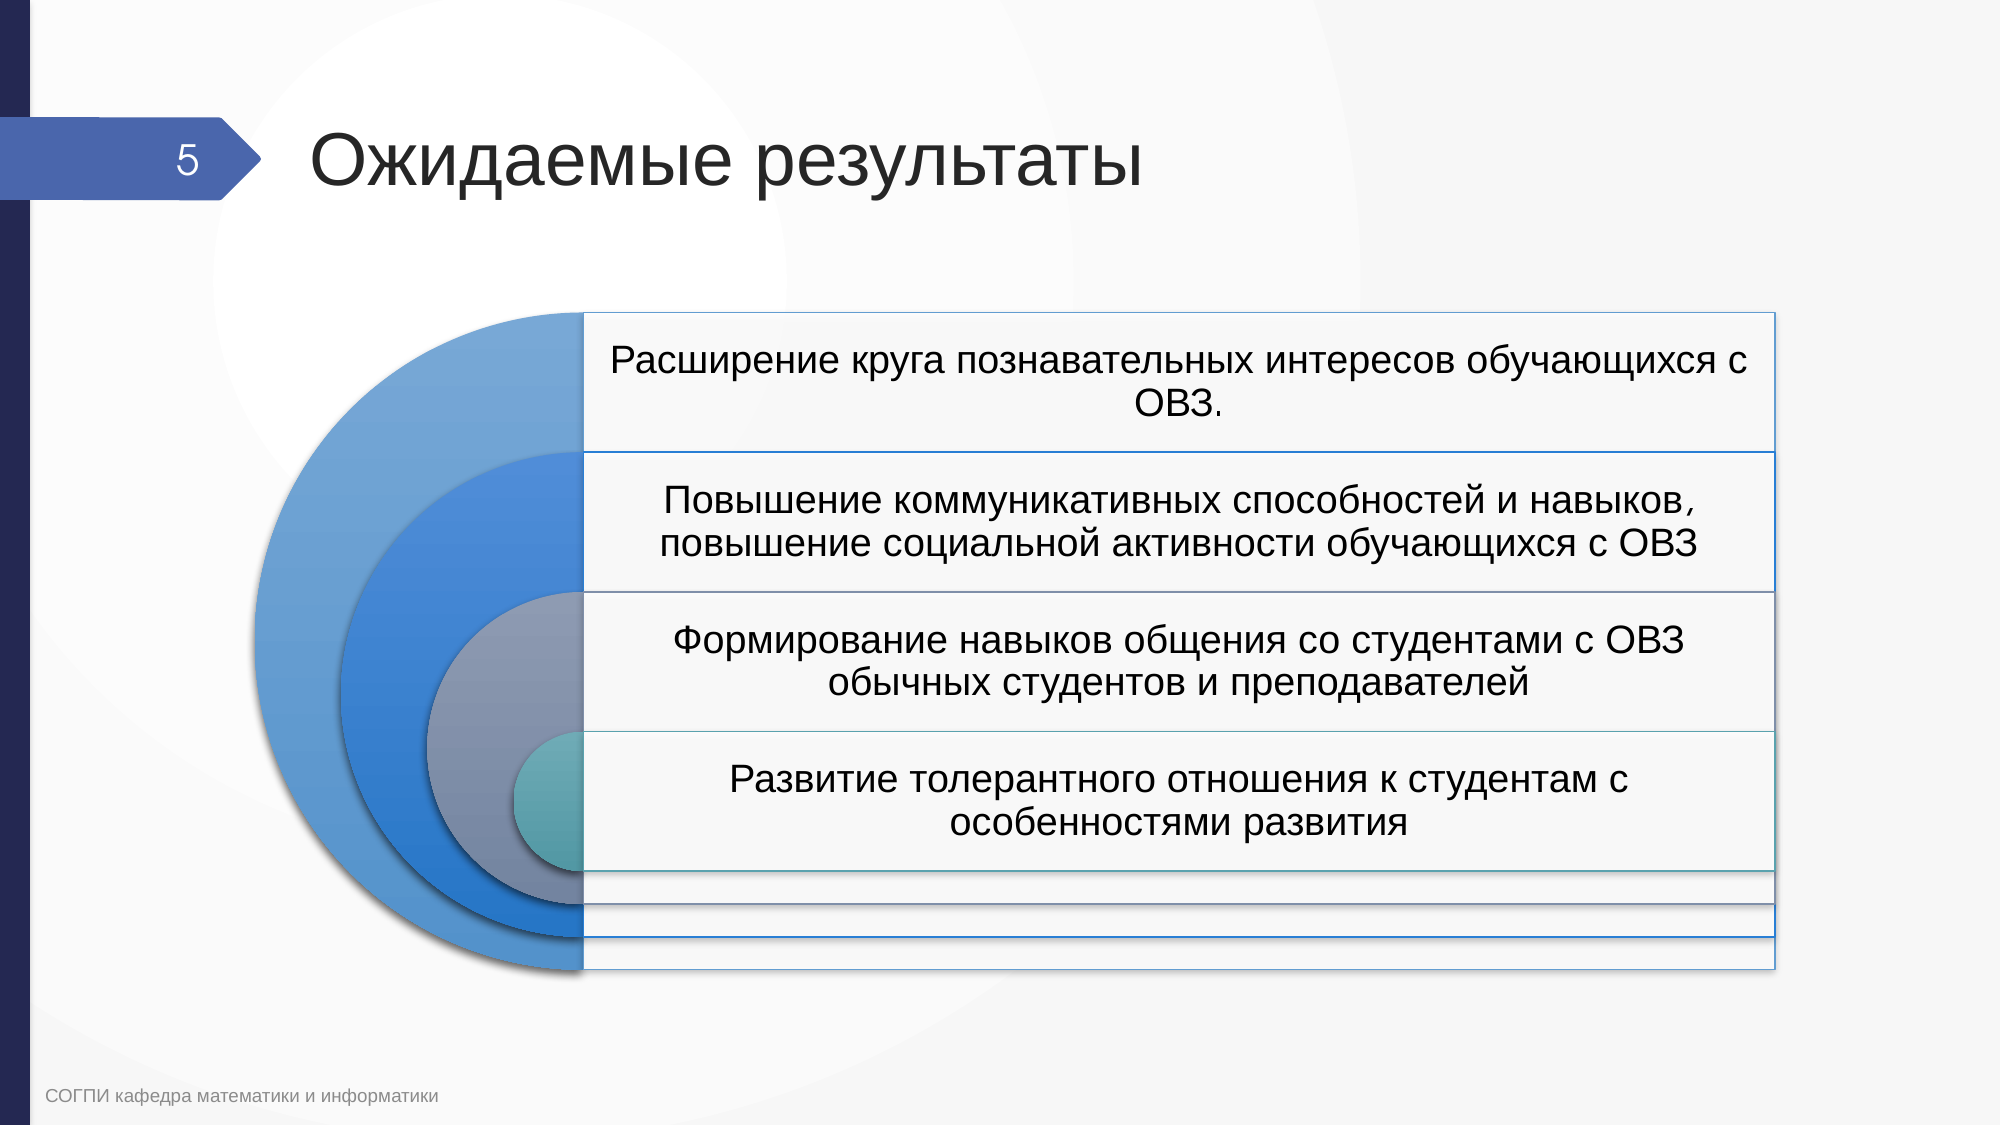

# Ожидаемые результаты

5
Расширение круга познавательных интересов обучающихся с ОВЗ.
Повышение коммуникативных способностей и навыков, повышение социальной активности обучающихся с ОВЗ
Формирование навыков общения со студентами с ОВЗ обычных студентов и преподавателей
Развитие толерантного отношения к студентам с особенностями развития
СОГПИ кафедра математики и информатики